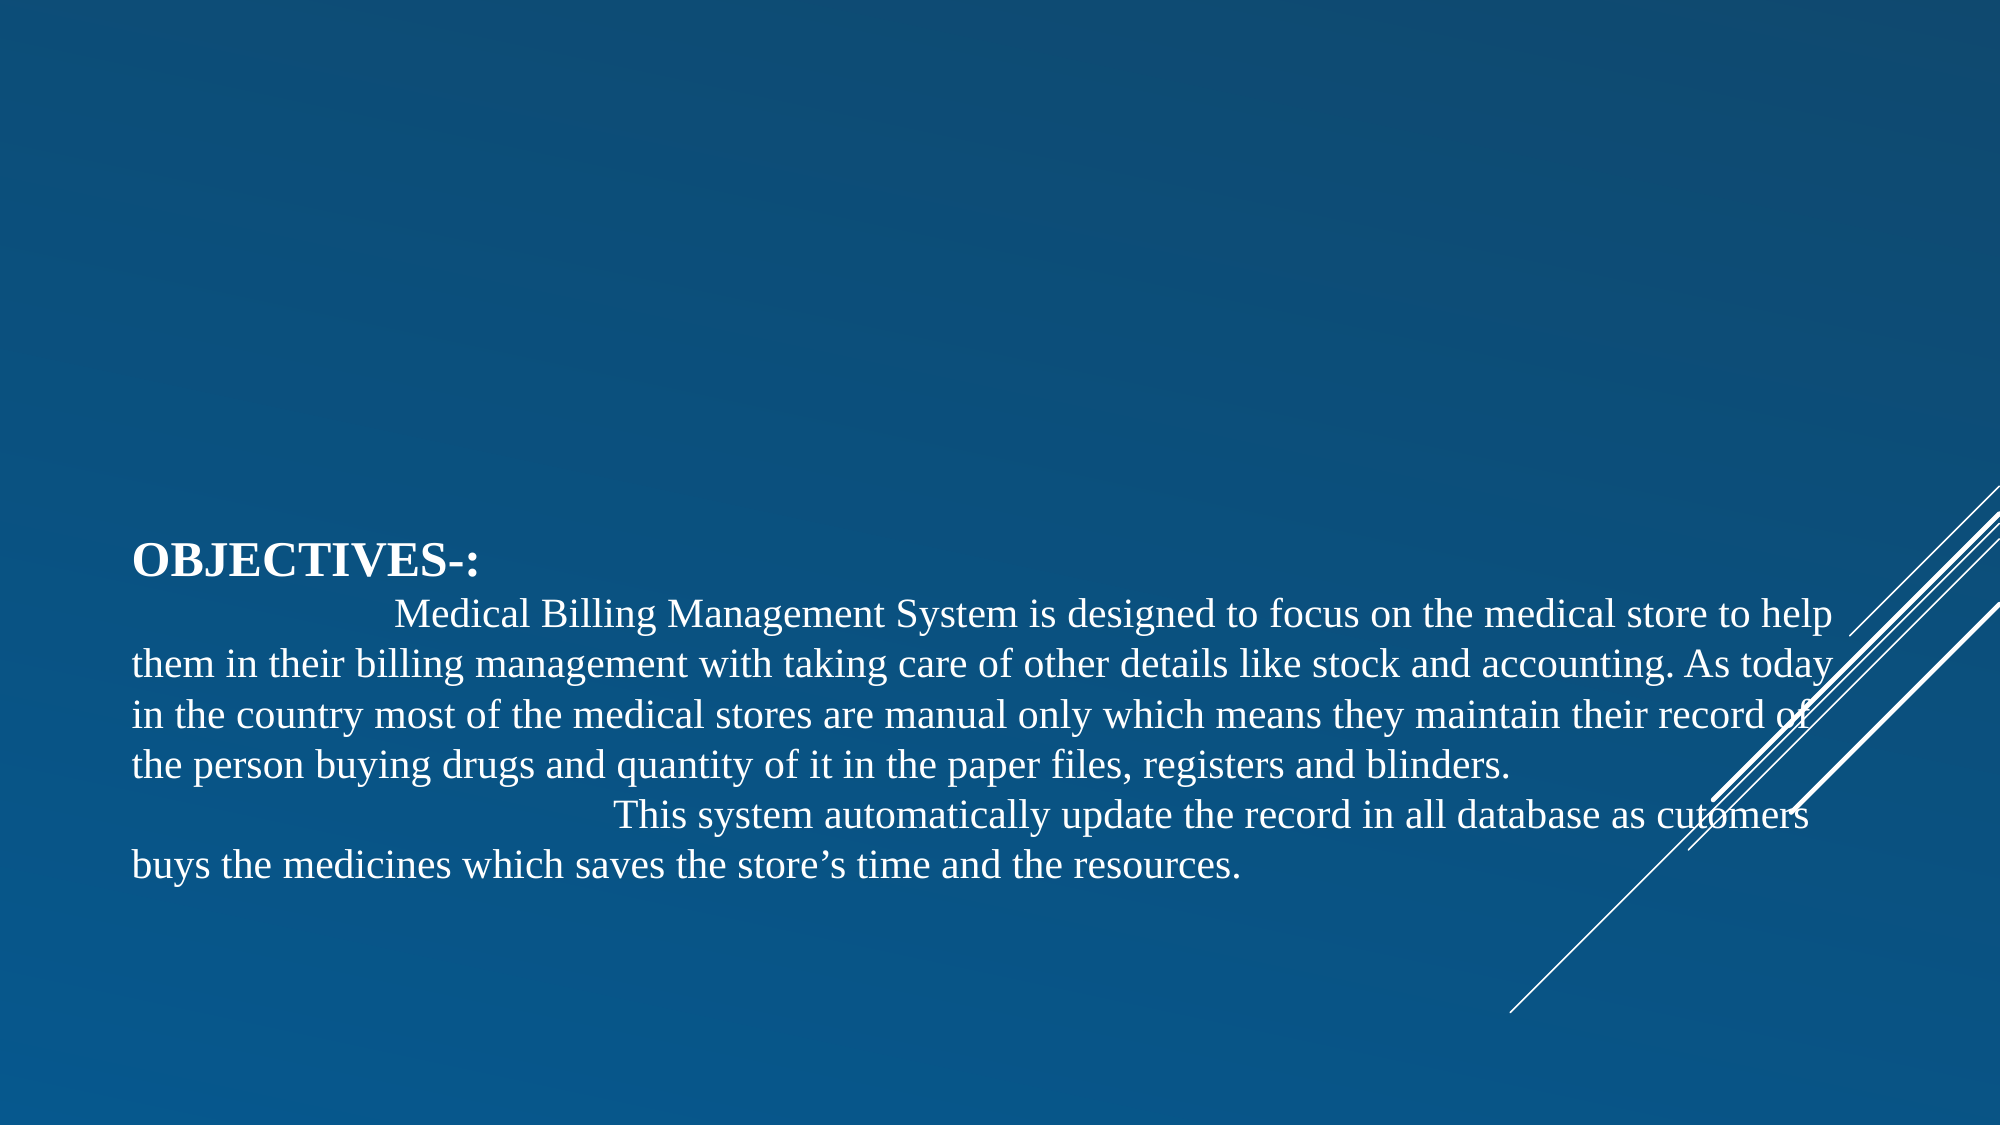

OBJECTIVES-:
                         Medical Billing Management System is designed to focus on the medical store to help them in their billing management with taking care of other details like stock and accounting. As today in the country most of the medical stores are manual only which means they maintain their record of the person buying drugs and quantity of it in the paper files, registers and blinders.
			   This system automatically update the record in all database as cutomers buys the medicines which saves the store’s time and the resources.